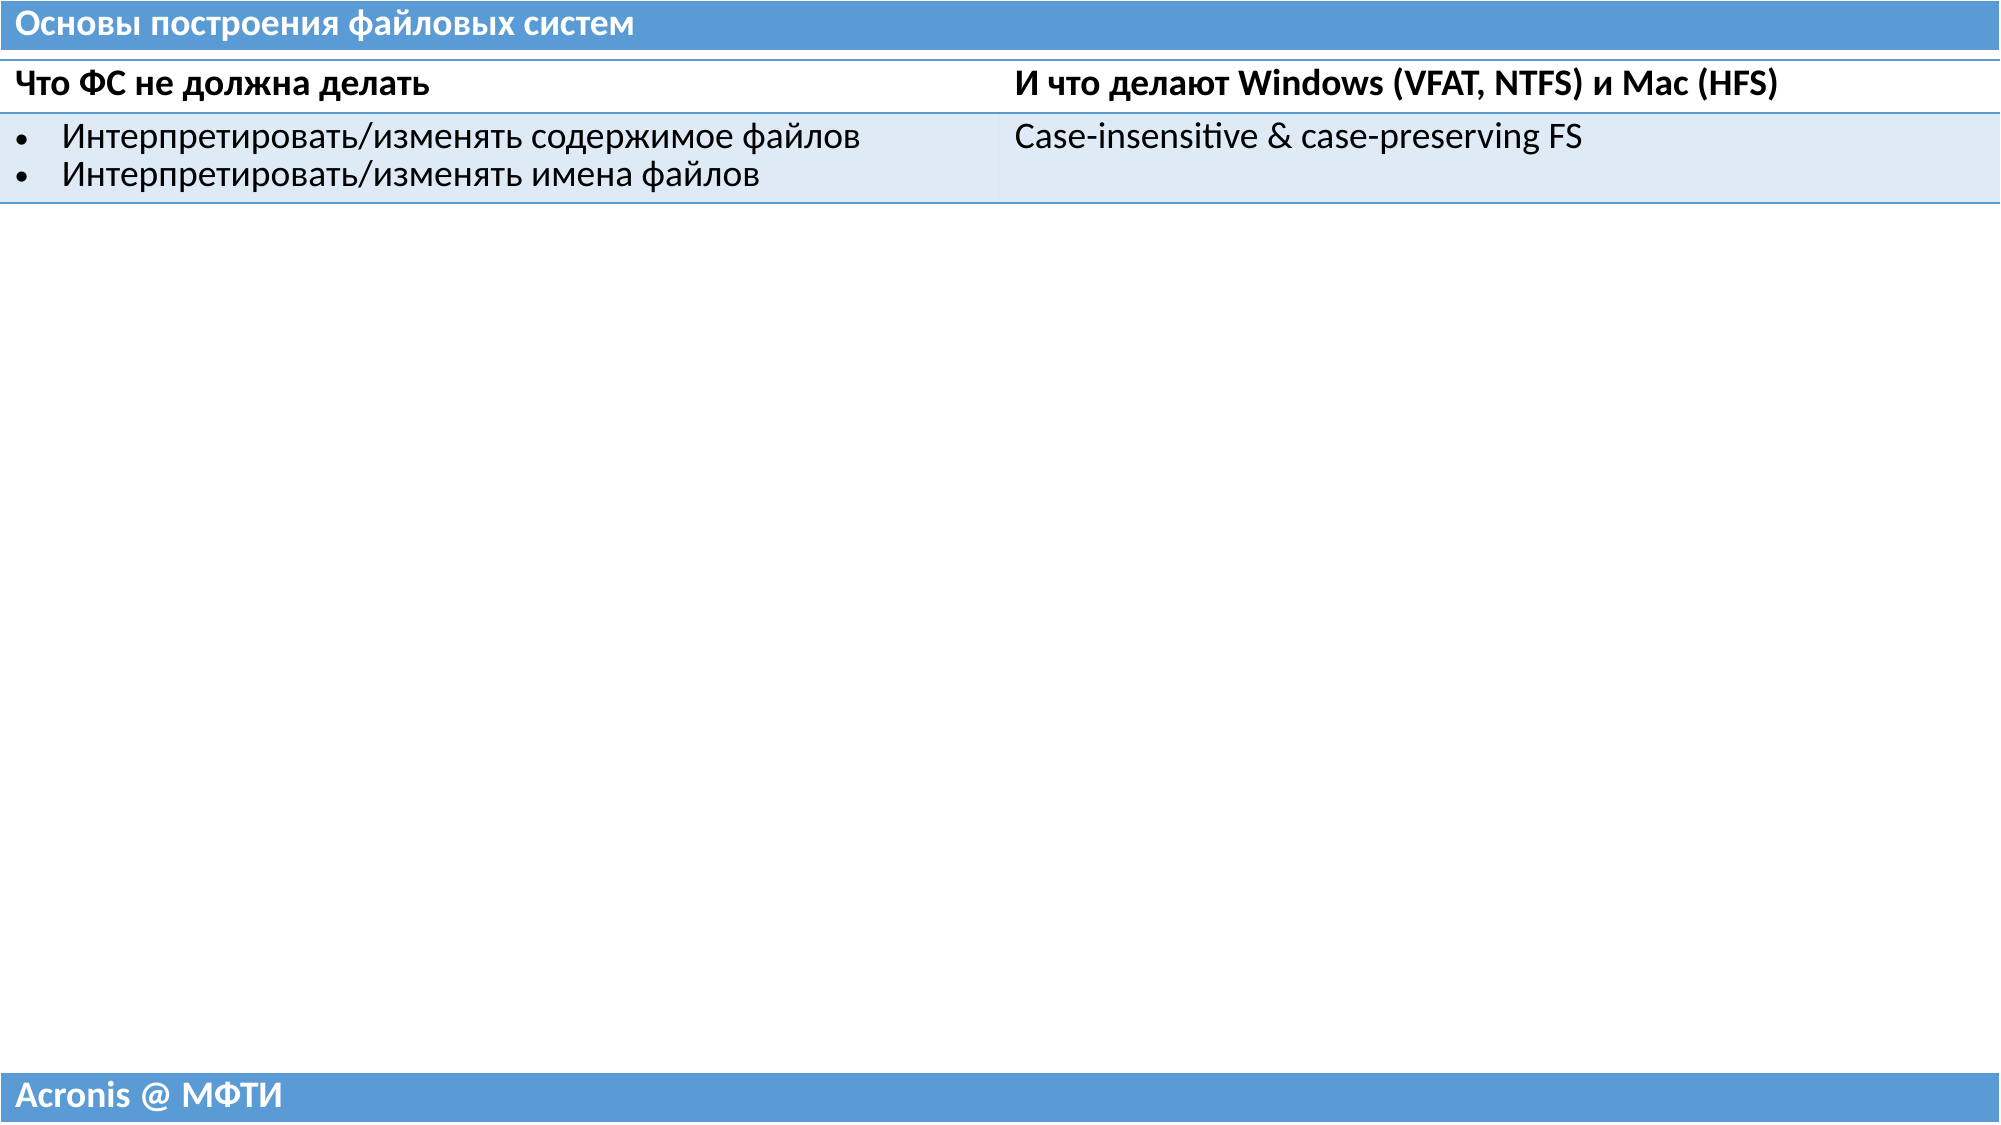

| Основы построения файловых систем |
| --- |
| Что ФС не должна делать | И что делают Windows (VFAT, NTFS) и Mac (HFS) |
| --- | --- |
| Интерпретировать/изменять содержимое файлов Интерпретировать/изменять имена файлов | Case-insensitive & case-preserving FS |
| Acronis @ МФТИ |
| --- |